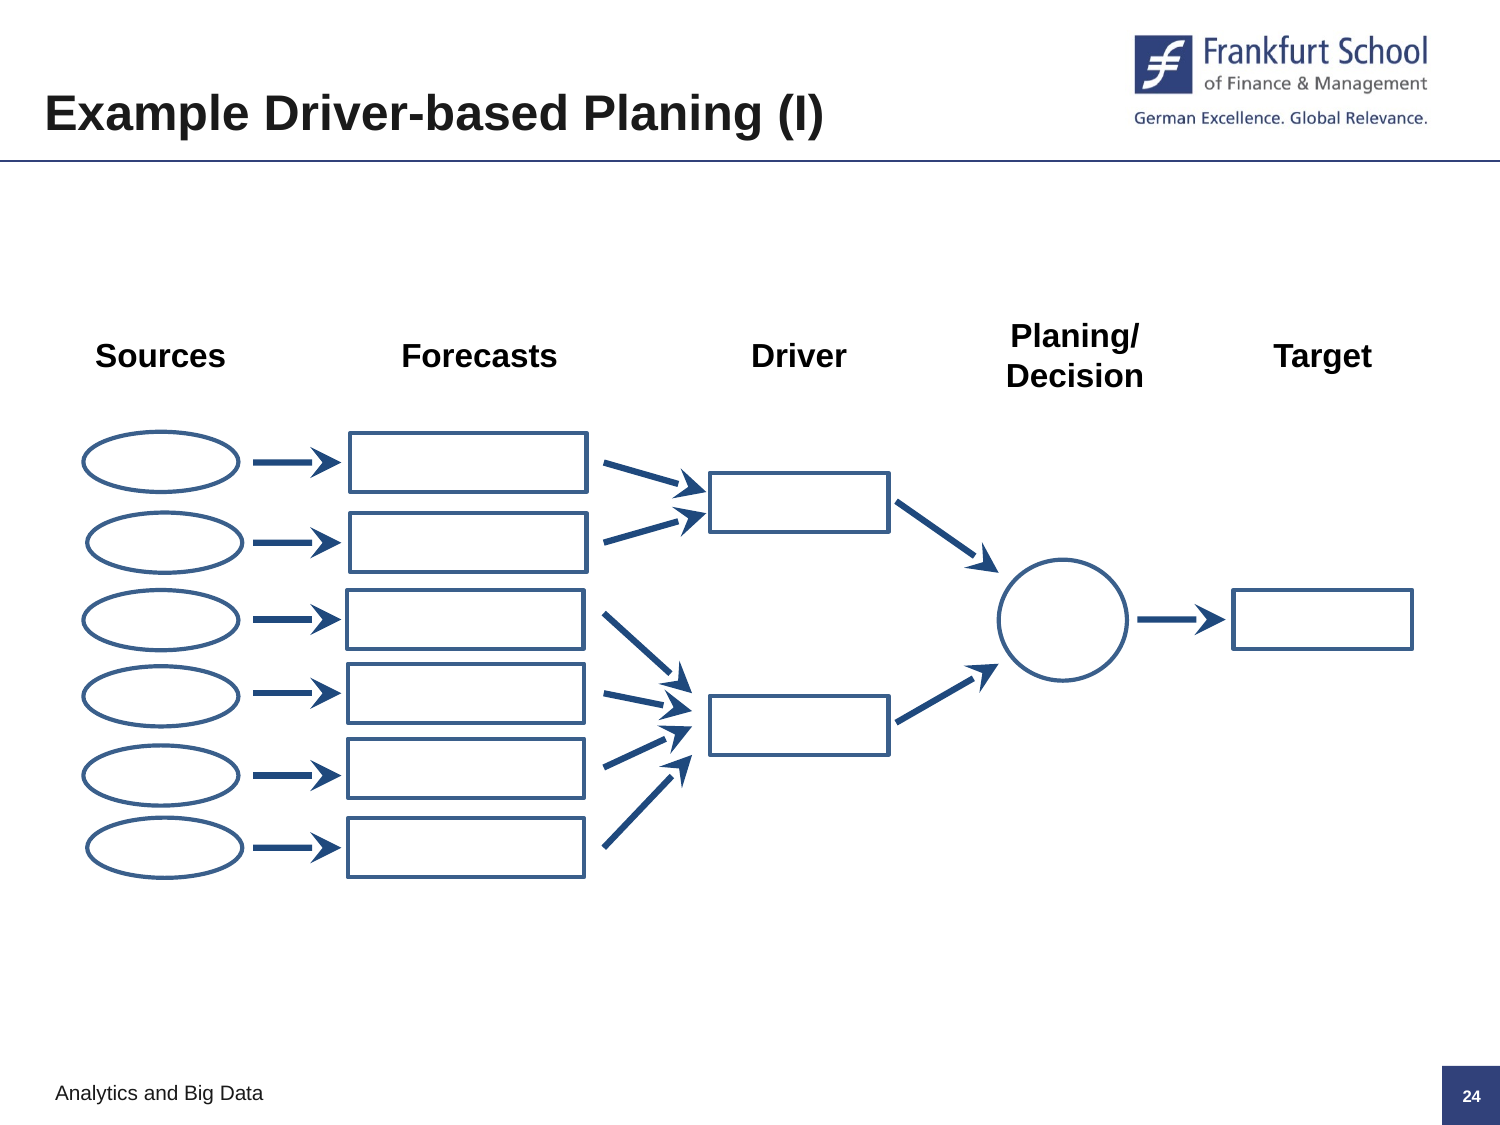

Example Driver-based Planing (I)
Planing/
Decision
Sources
Forecasts
Driver
Target

24